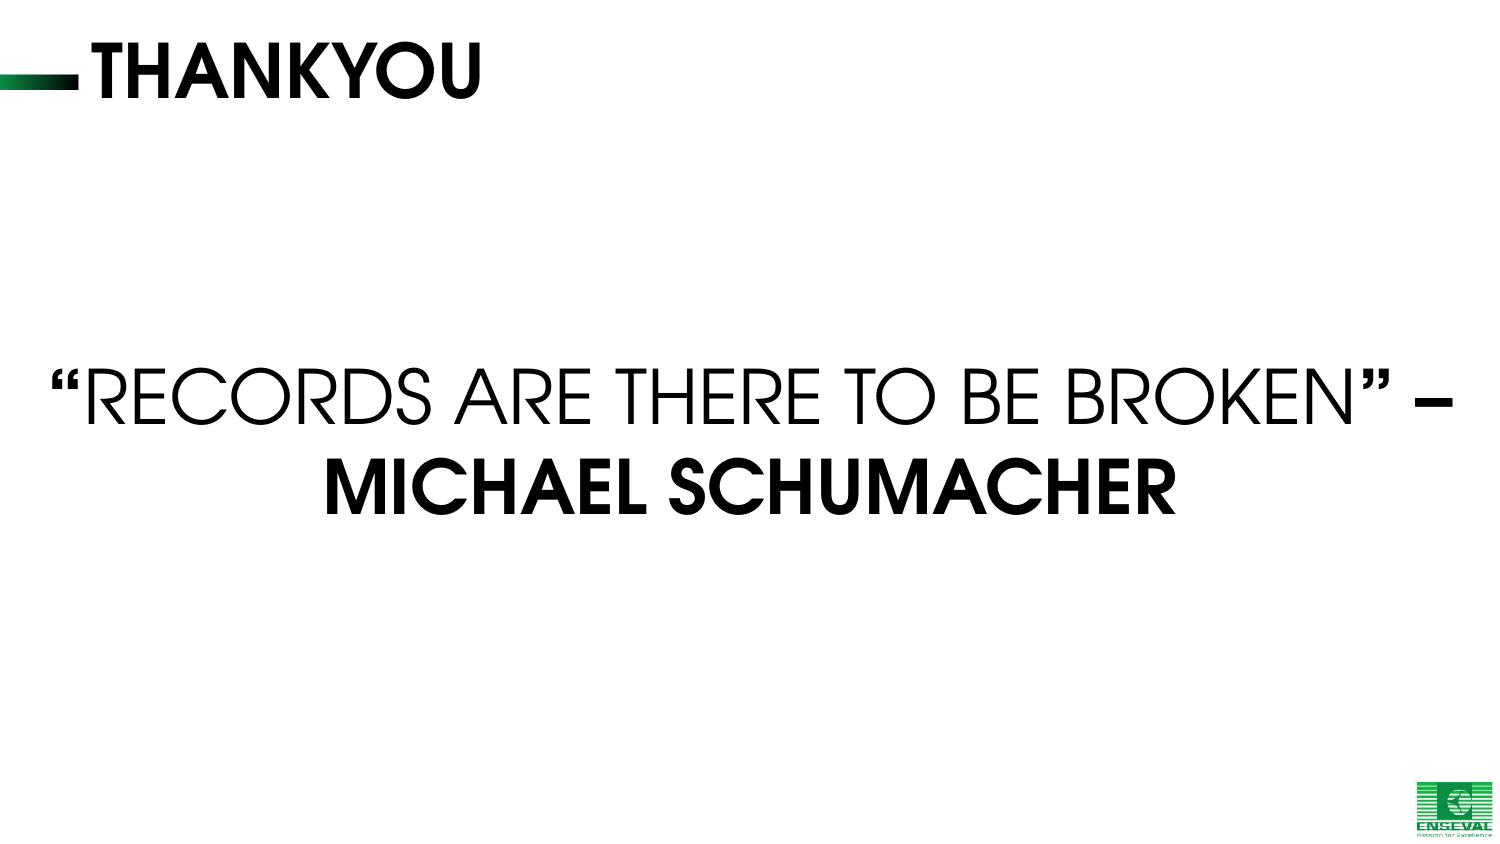

# “records are there to be broken” – Michael Schumacher